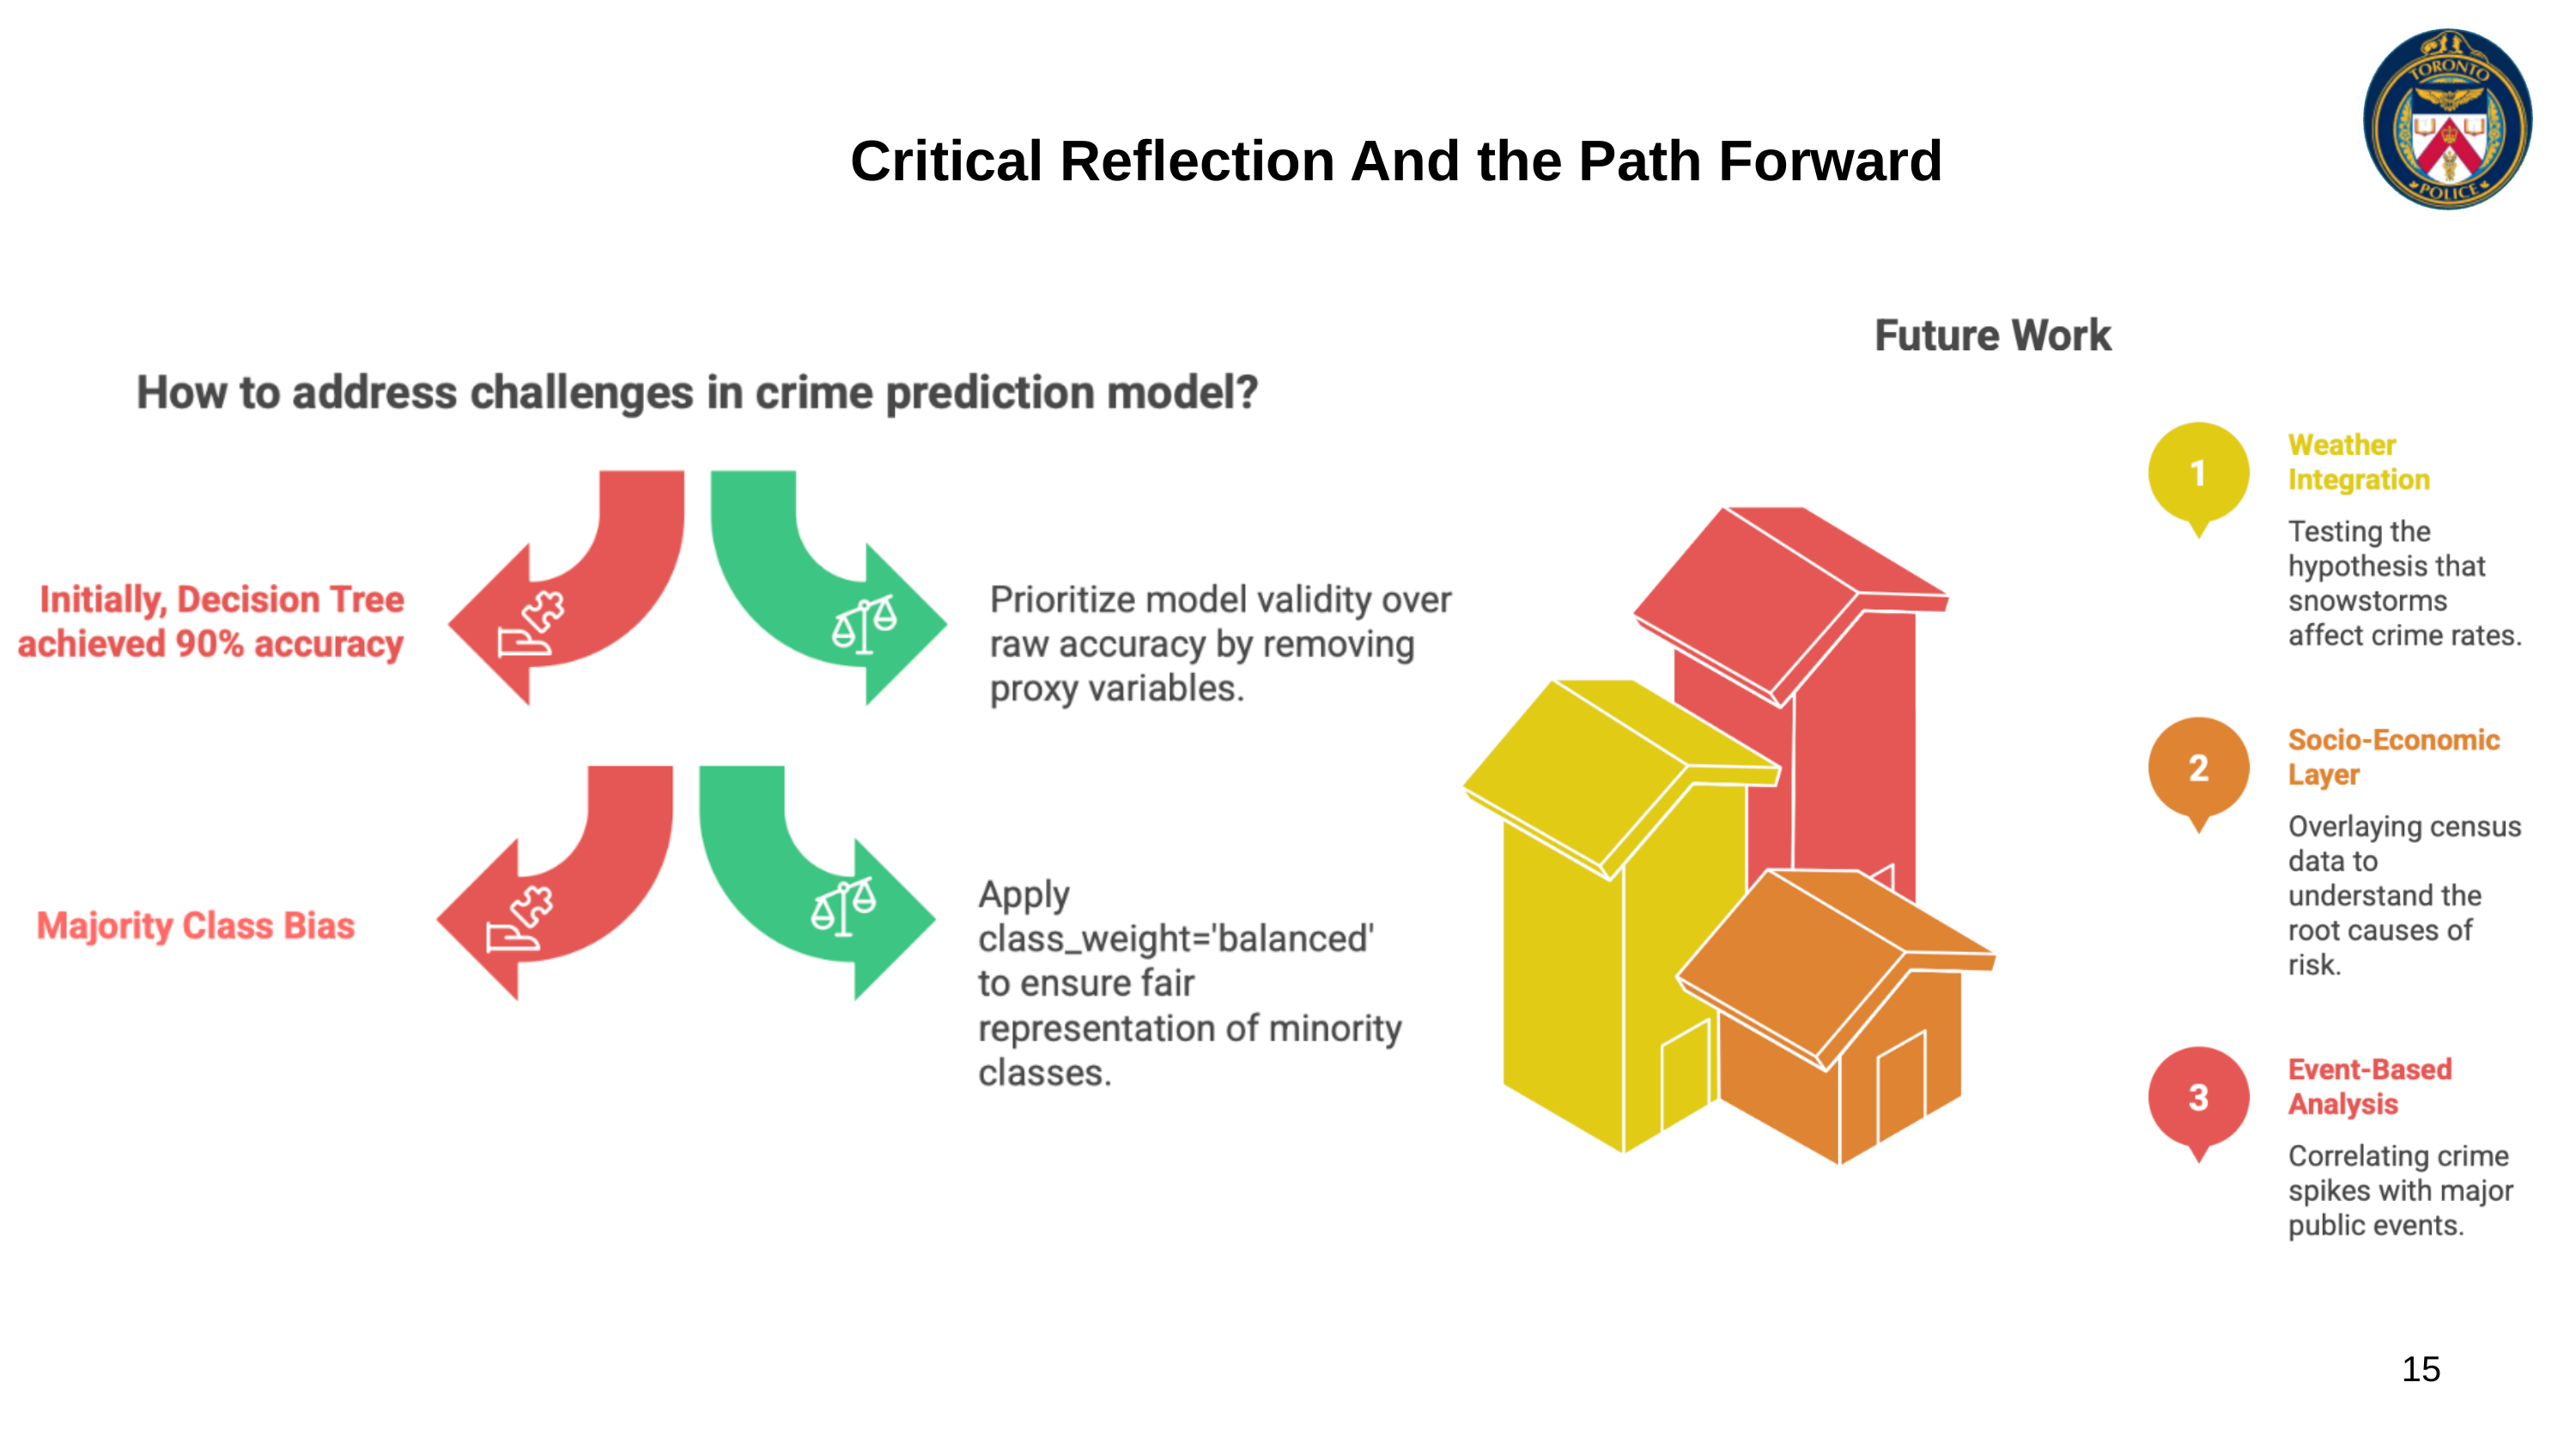

Critical Reflection And the Path Forward

15